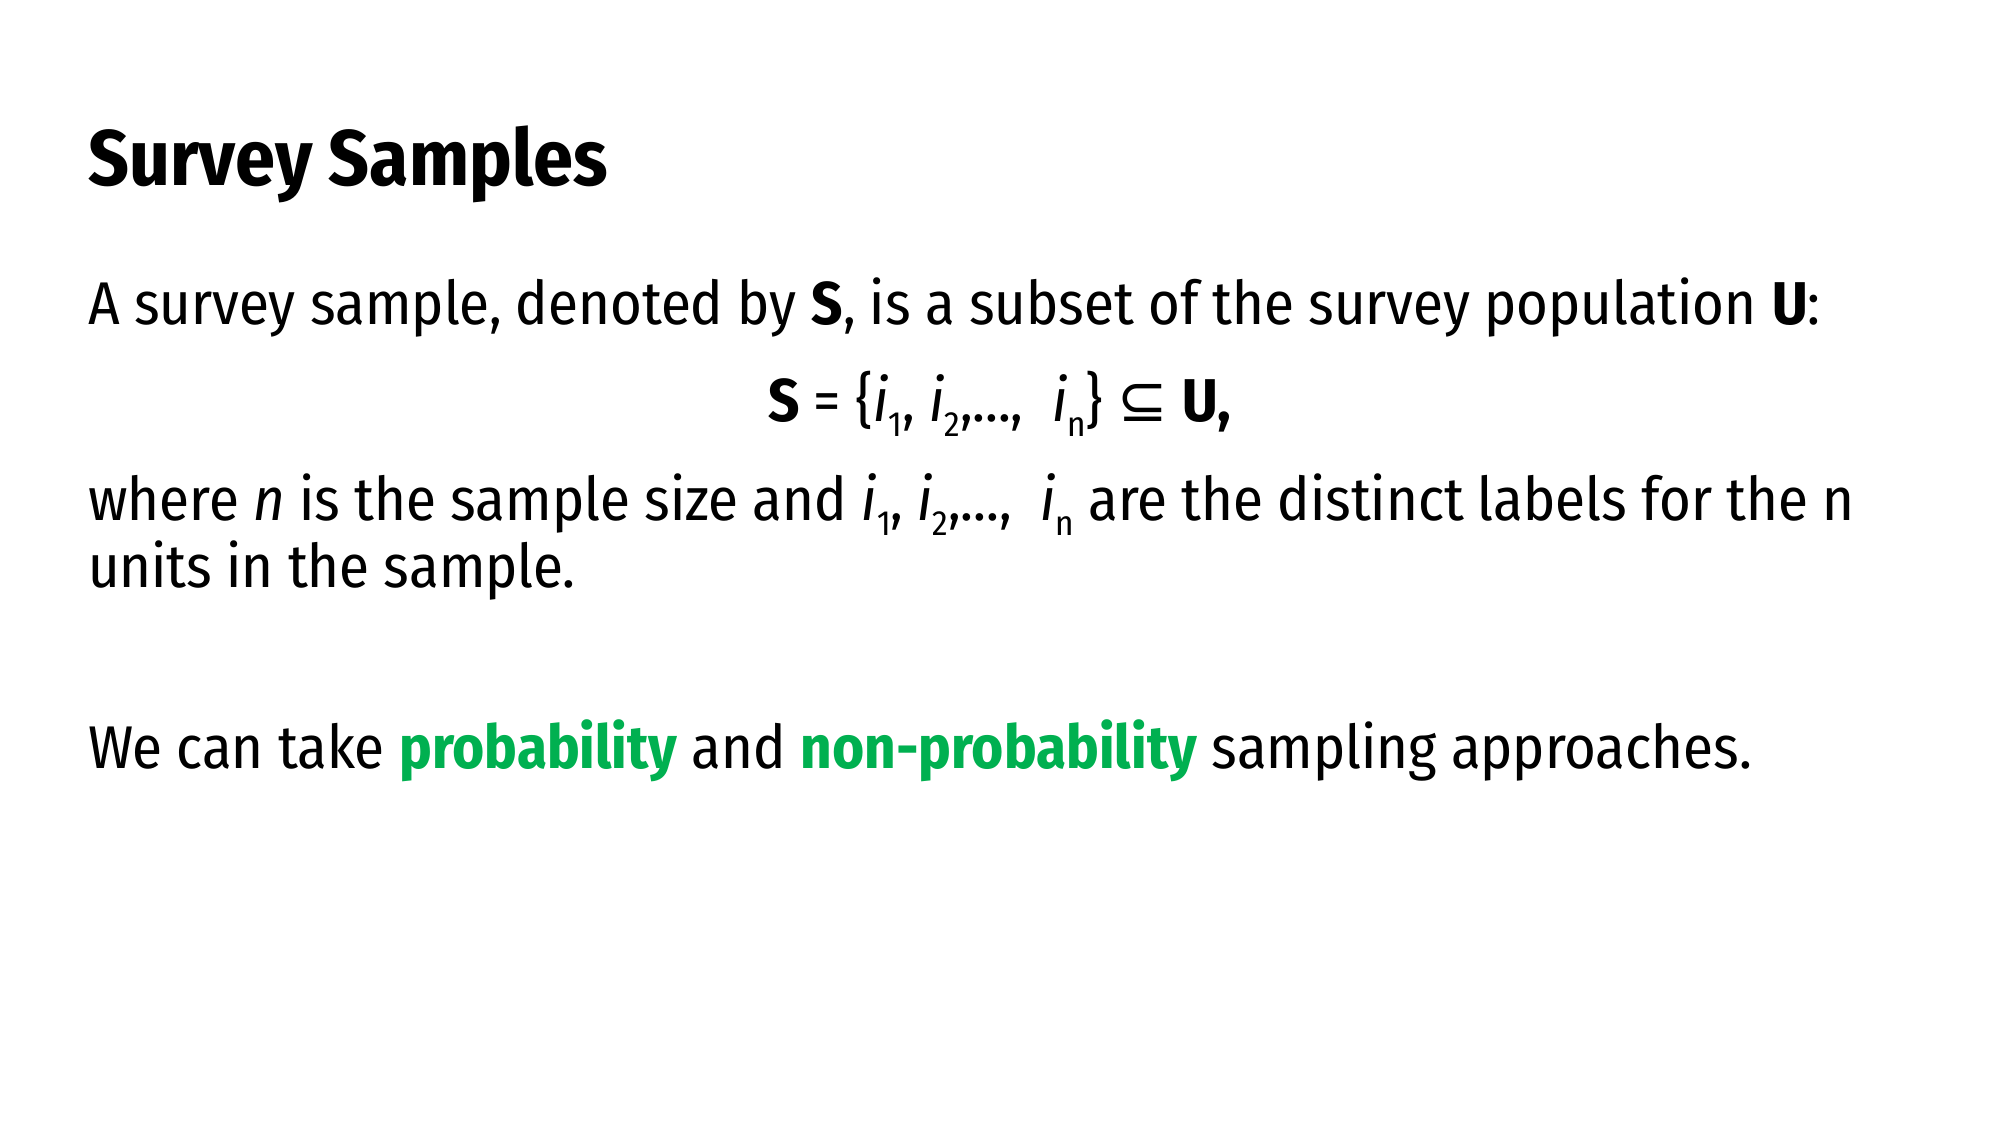

# Survey Samples
A survey sample, denoted by S, is a subset of the survey population U:
S = {i1, i2,...,  in} ⊆ U,
where n is the sample size and i1, i2,...,  in are the distinct labels for the n units in the sample.

We can take probability and non-probability sampling approaches.